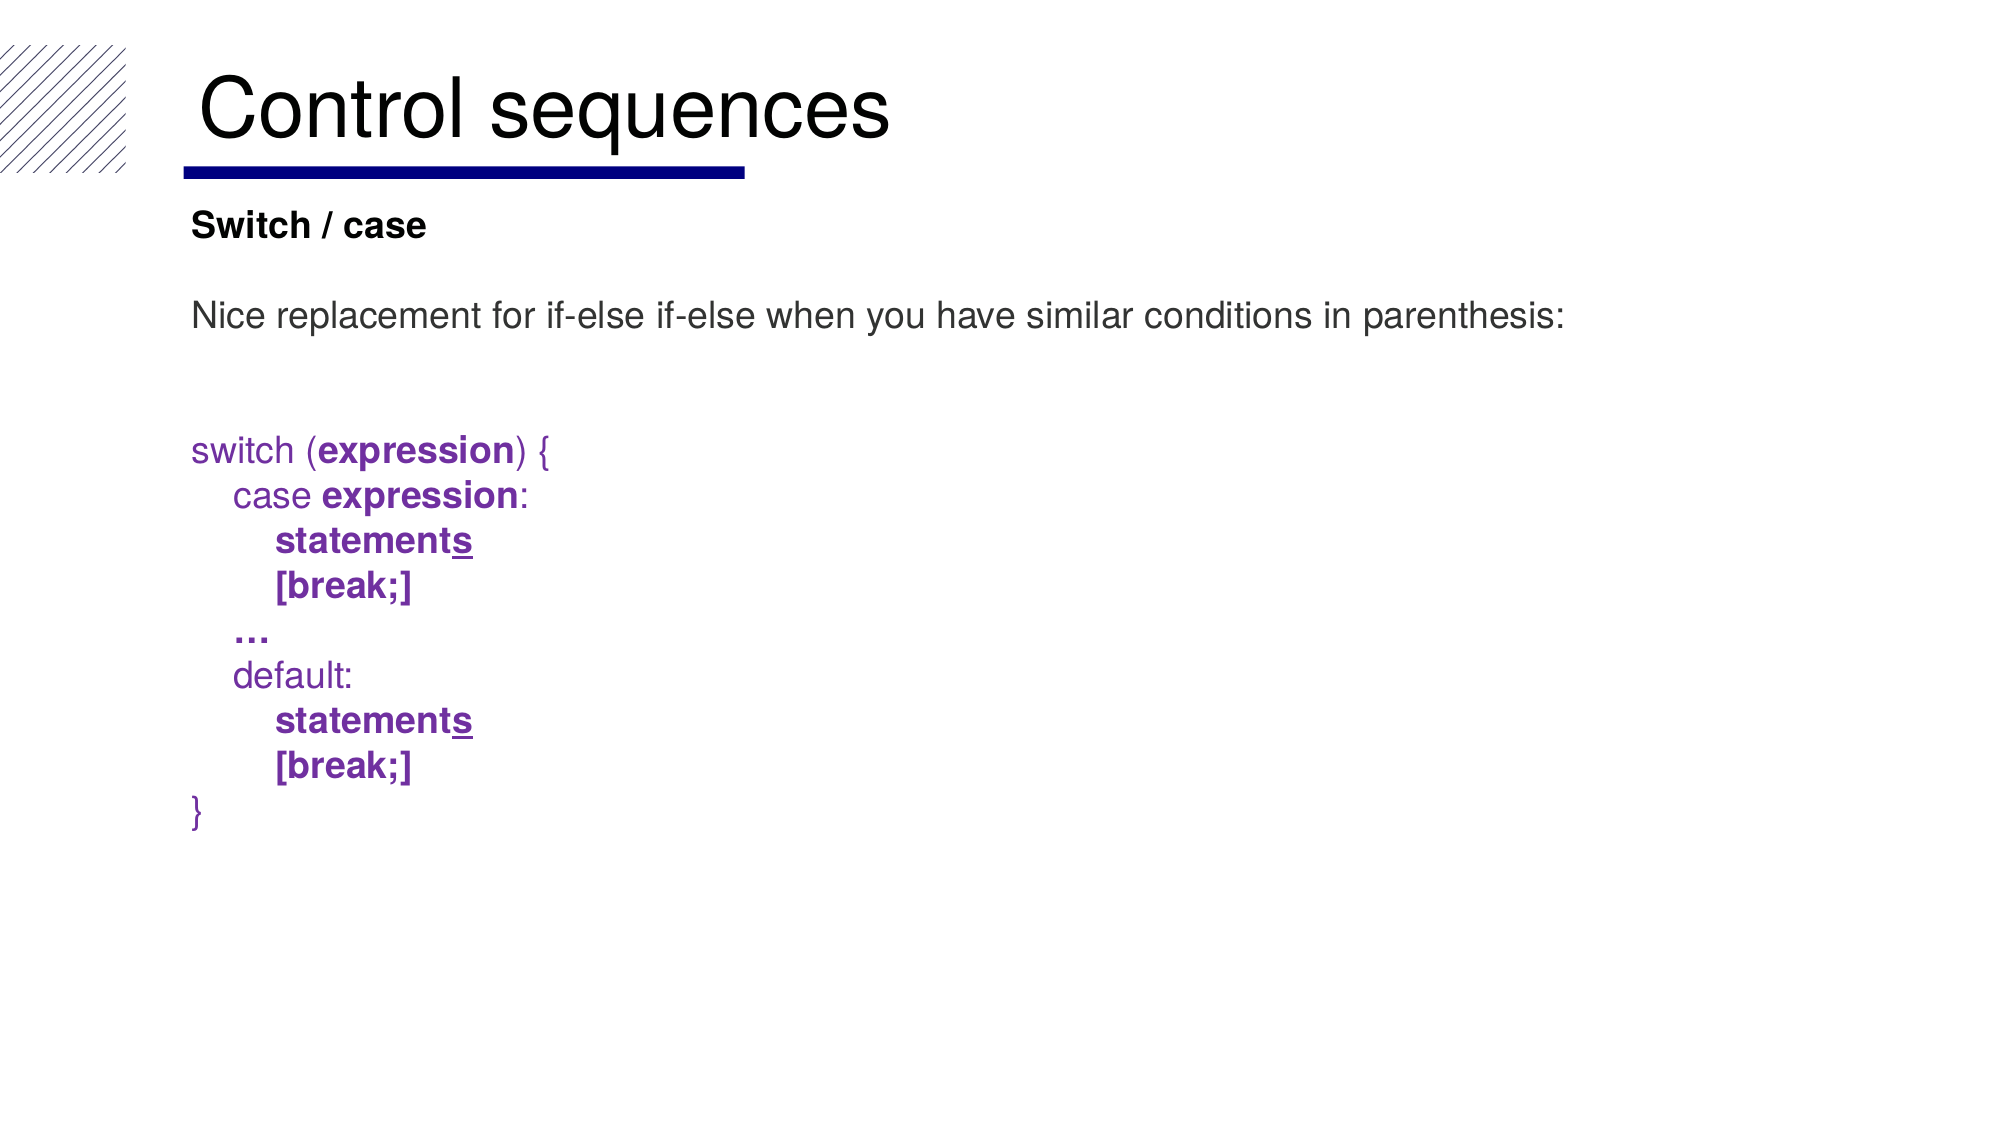

Control sequences
Switch / case

Nice replacement for if-else if-else when you have similar conditions in parenthesis:

switch (expression) {
    case expression:
        statements
        [break;]
    …
    default:
        statements
        [break;]
}